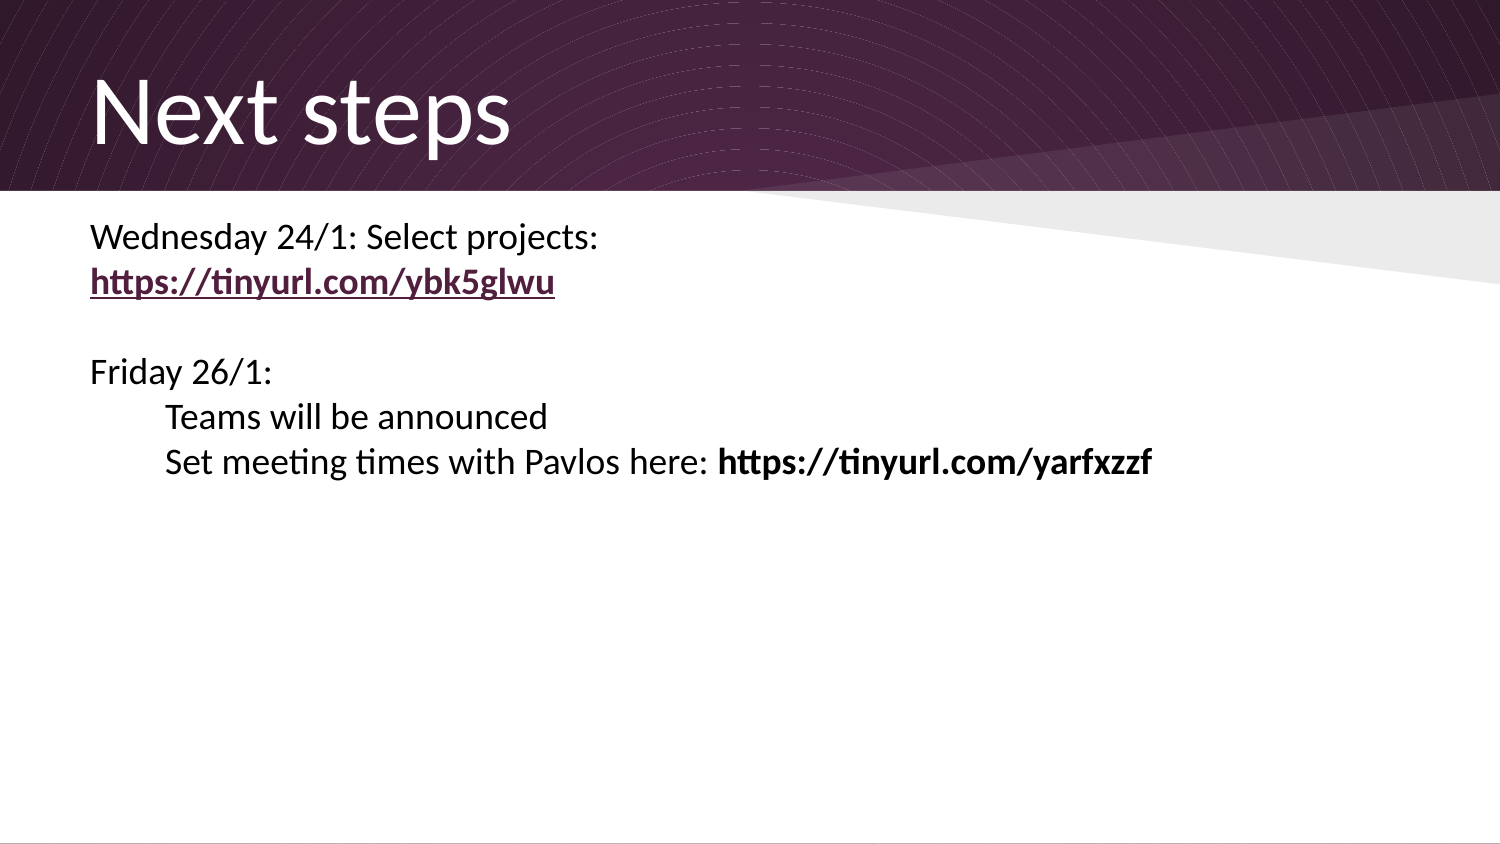

# Next steps
Wednesday 24/1: Select projects:
https://tinyurl.com/ybk5glwu

Friday 26/1:
Teams will be announced
Set meeting times with Pavlos here: https://tinyurl.com/yarfxzzf